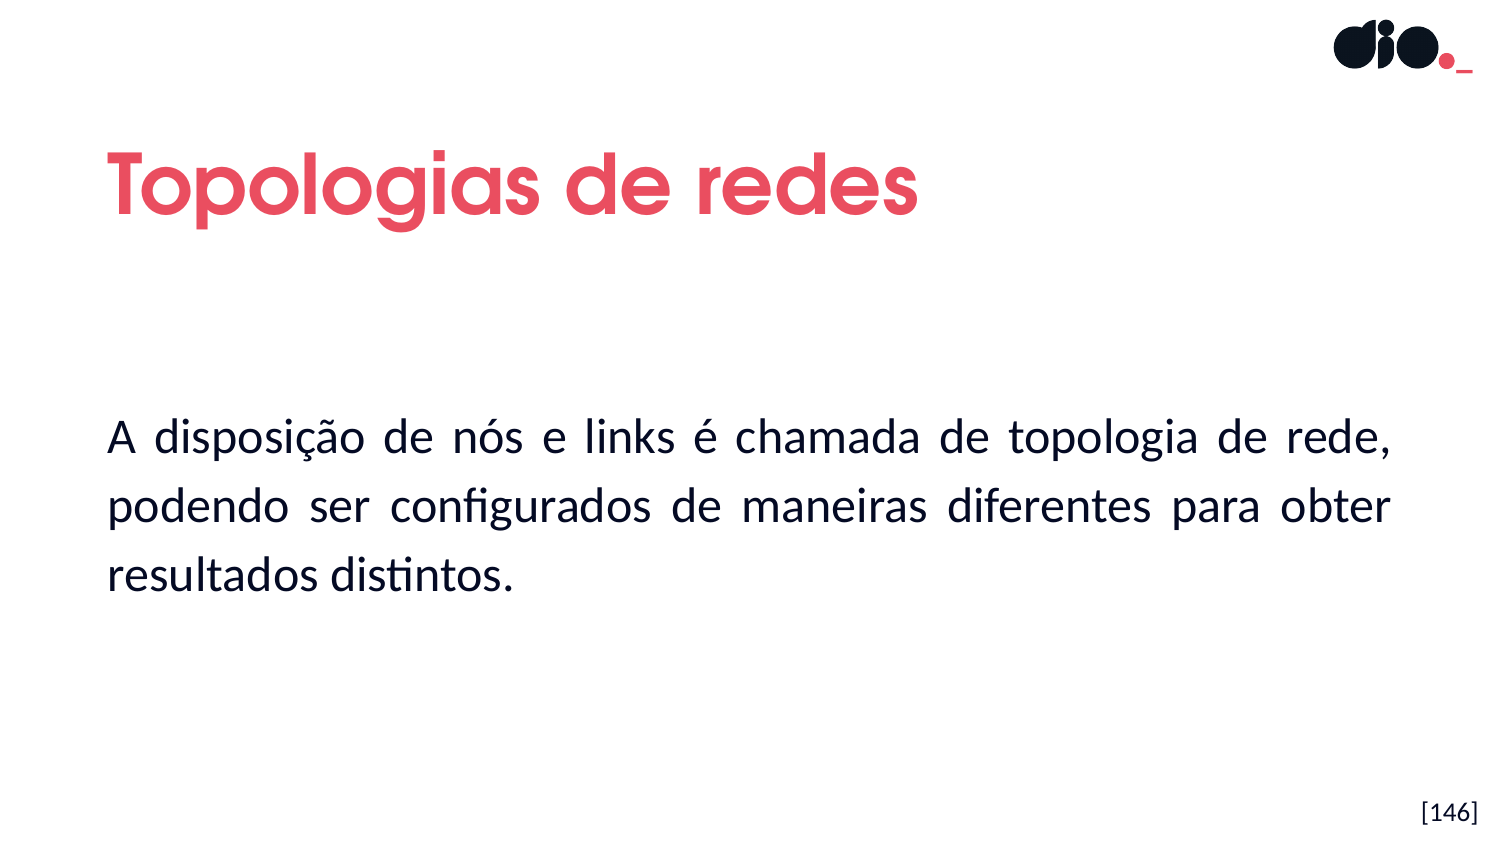

Topologias de redes
A disposição de nós e links é chamada de topologia de rede, podendo ser configurados de maneiras diferentes para obter resultados distintos.
[146]